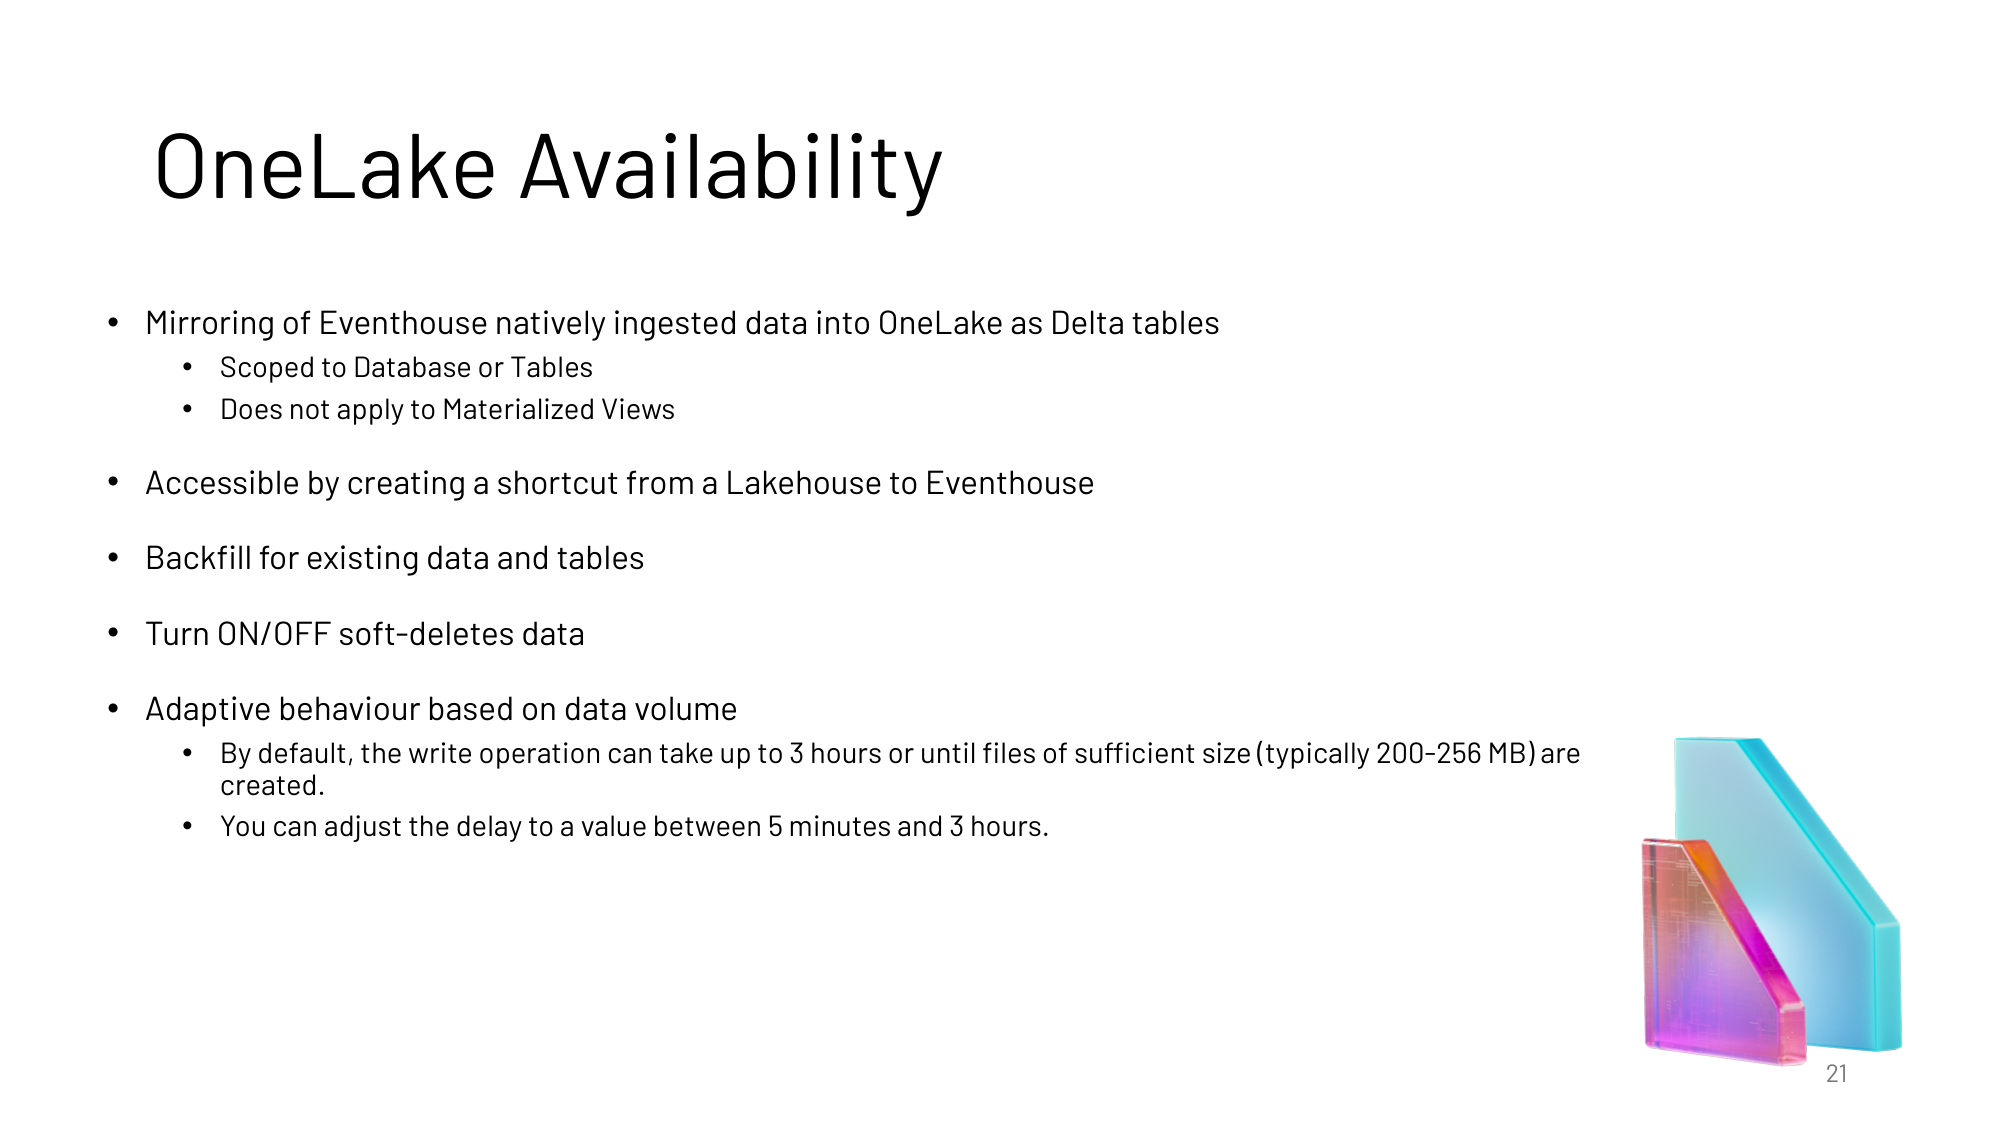

# OneLake Availability
Mirroring of Eventhouse natively ingested data into OneLake as Delta tables
Scoped to Database or Tables
Does not apply to Materialized Views
Accessible by creating a shortcut from a Lakehouse to Eventhouse
Backfill for existing data and tables
Turn ON/OFF soft-deletes data
Adaptive behaviour based on data volume
By default, the write operation can take up to 3 hours or until files of sufficient size (typically 200-256 MB) are created.
You can adjust the delay to a value between 5 minutes and 3 hours.
21